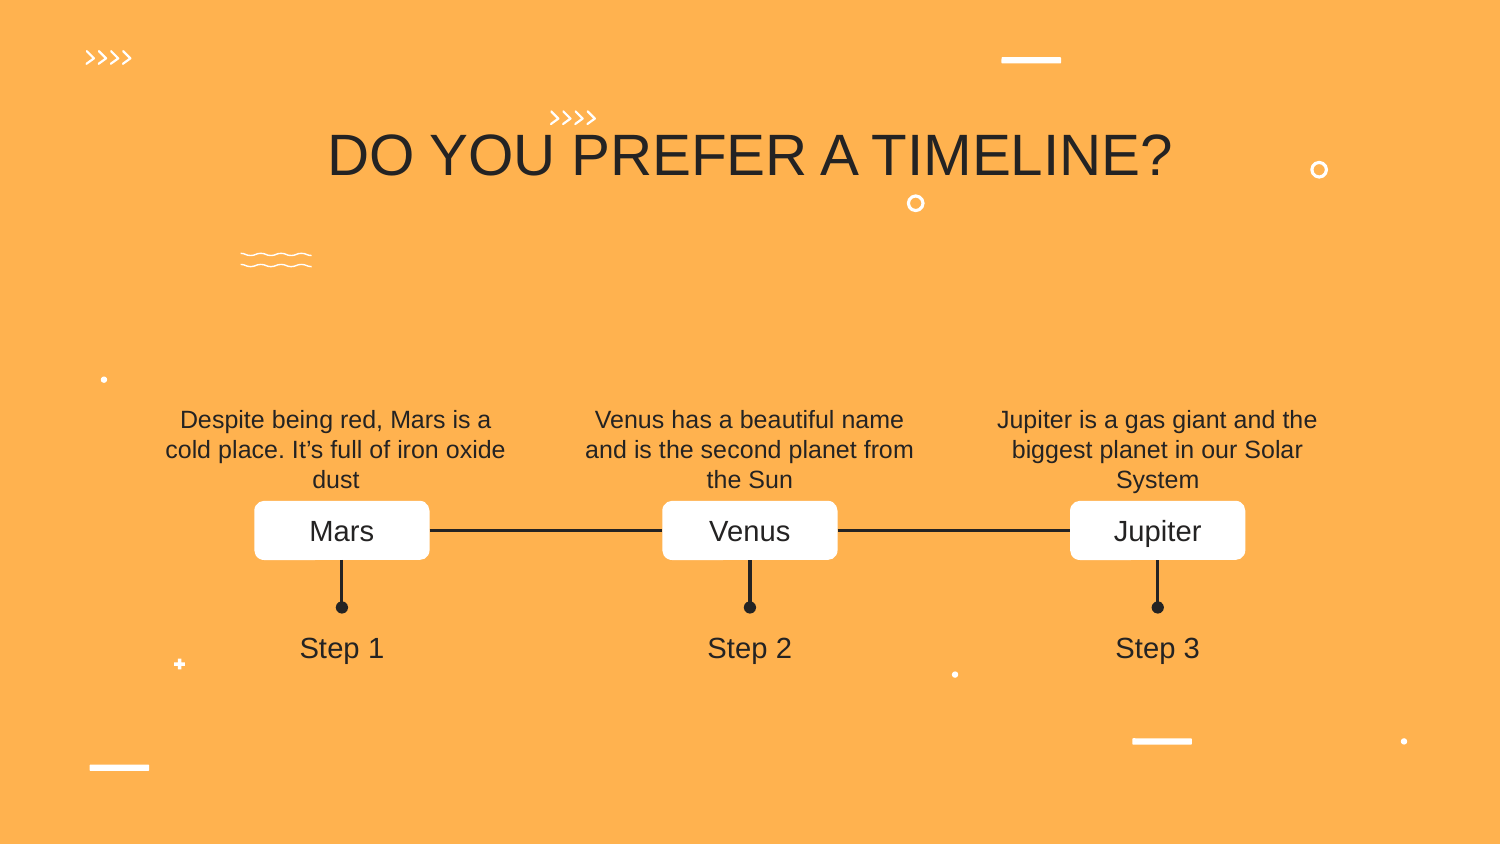

# DO YOU PREFER A TIMELINE?
Despite being red, Mars is a cold place. It’s full of iron oxide dust
Venus has a beautiful name and is the second planet from the Sun
Jupiter is a gas giant and the biggest planet in our Solar System

Mars
Venus
Jupiter
Step 1
Step 2
Step 3